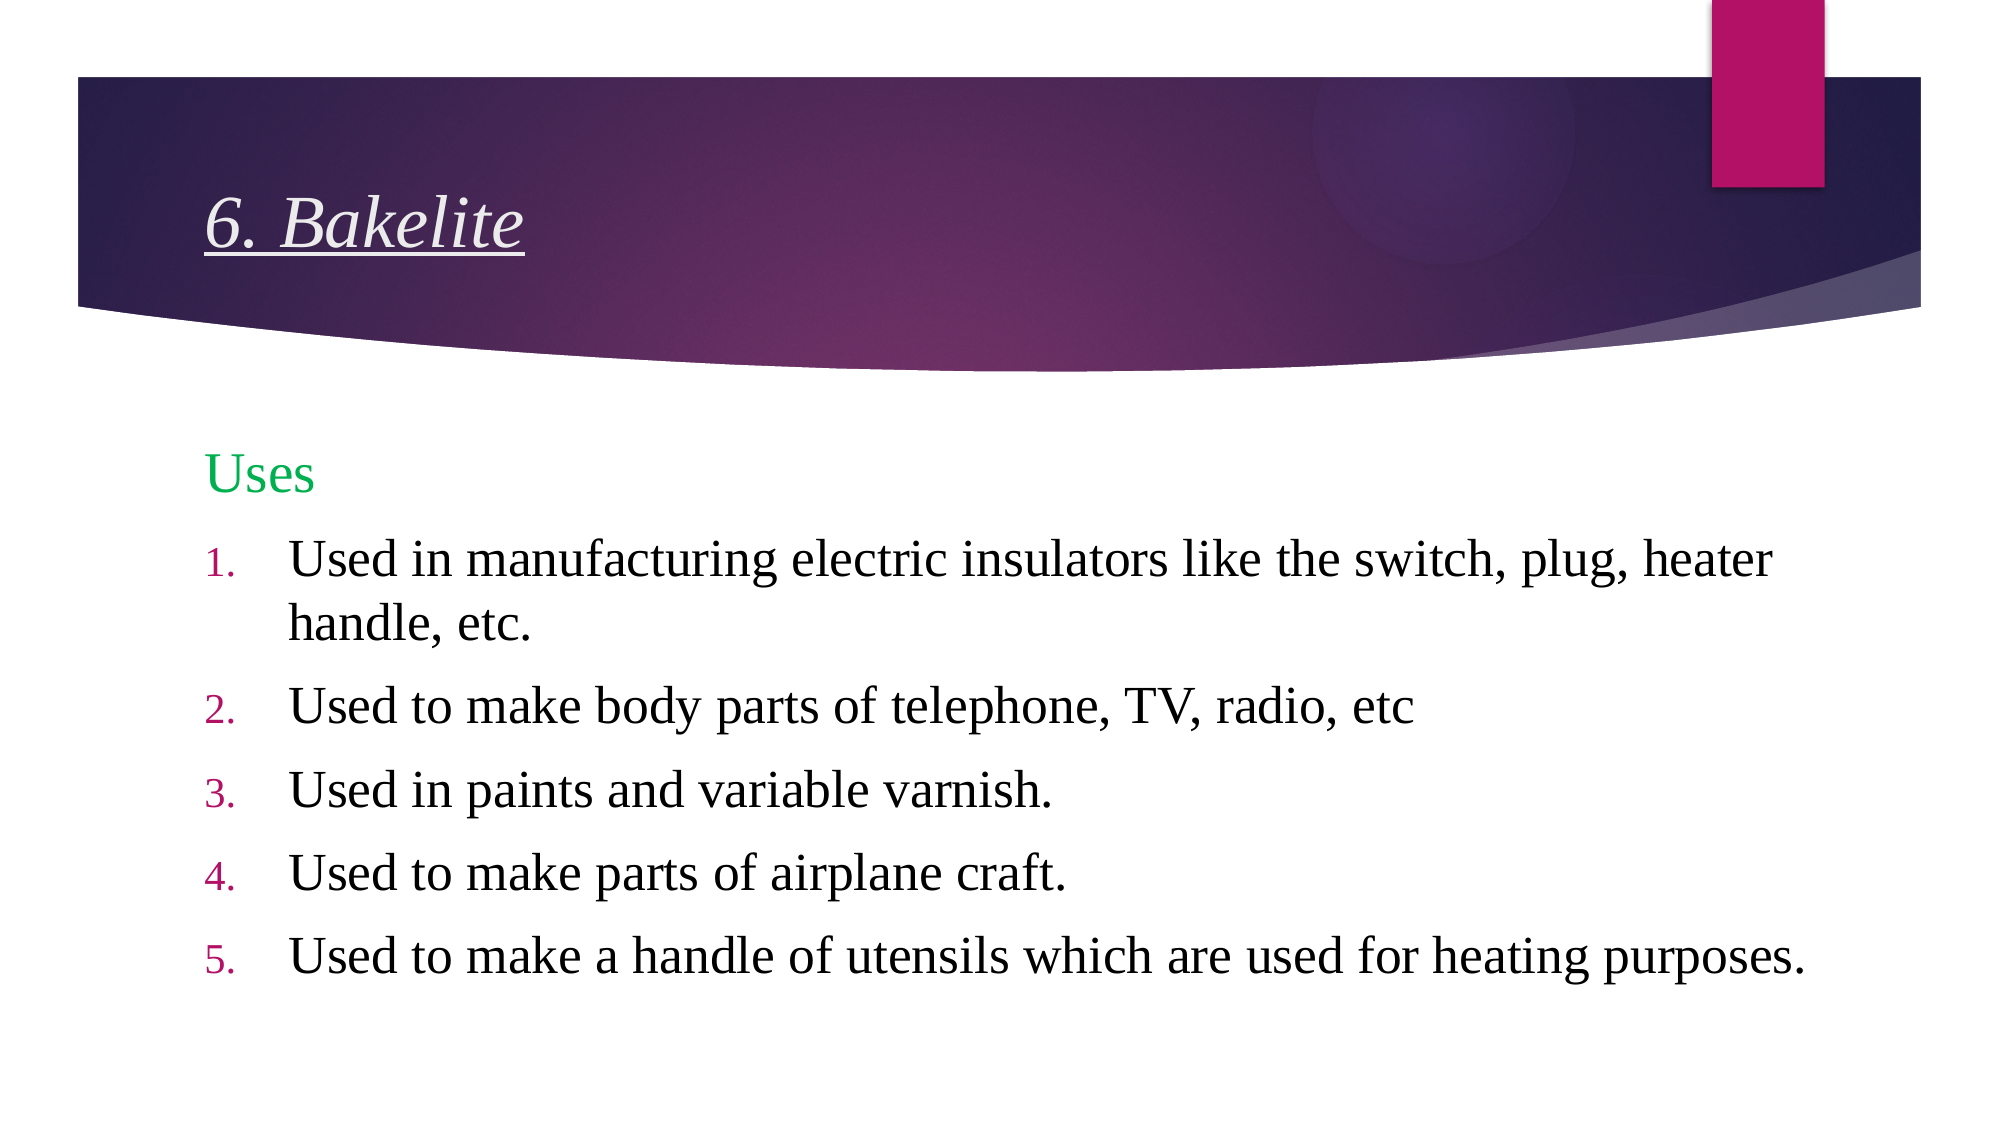

# 6. Bakelite
Uses
Used in manufacturing electric insulators like the switch, plug, heater handle, etc.
Used to make body parts of telephone, TV, radio, etc
Used in paints and variable varnish.
Used to make parts of airplane craft.
Used to make a handle of utensils which are used for heating purposes.